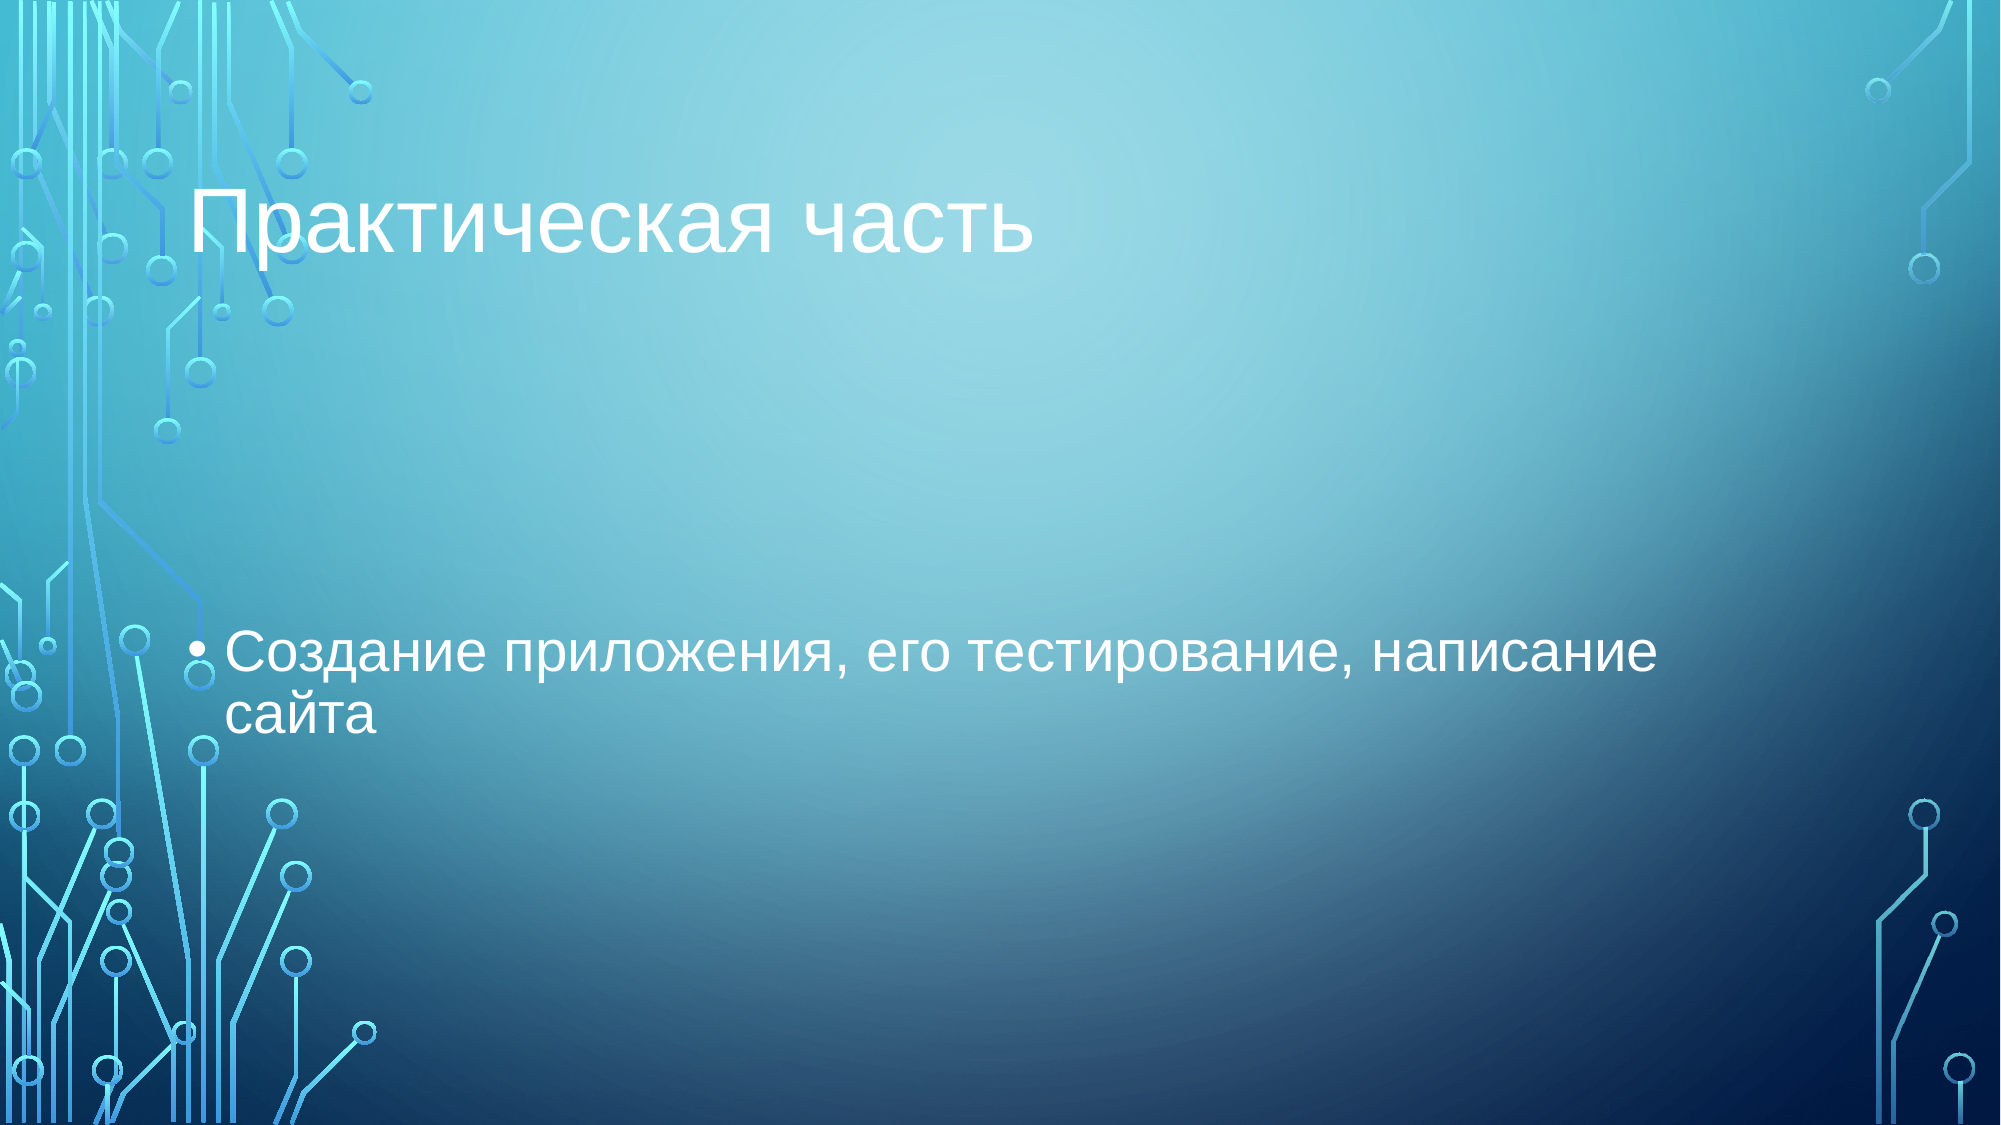

# Практическая часть
Создание приложения, его тестирование, написание сайта